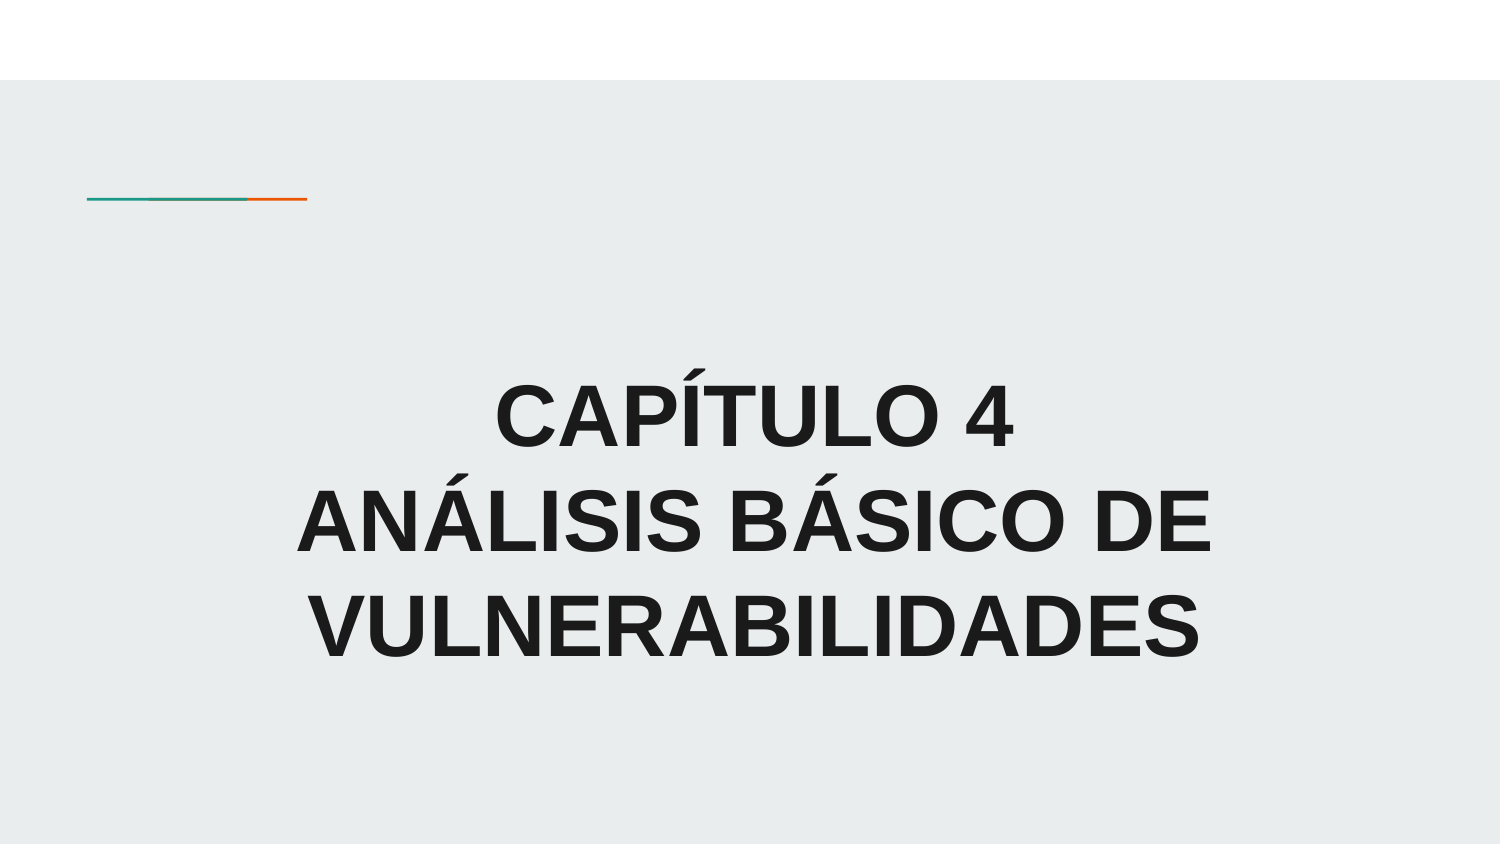

# CAPÍTULO 4
ANÁLISIS BÁSICO DE VULNERABILIDADES